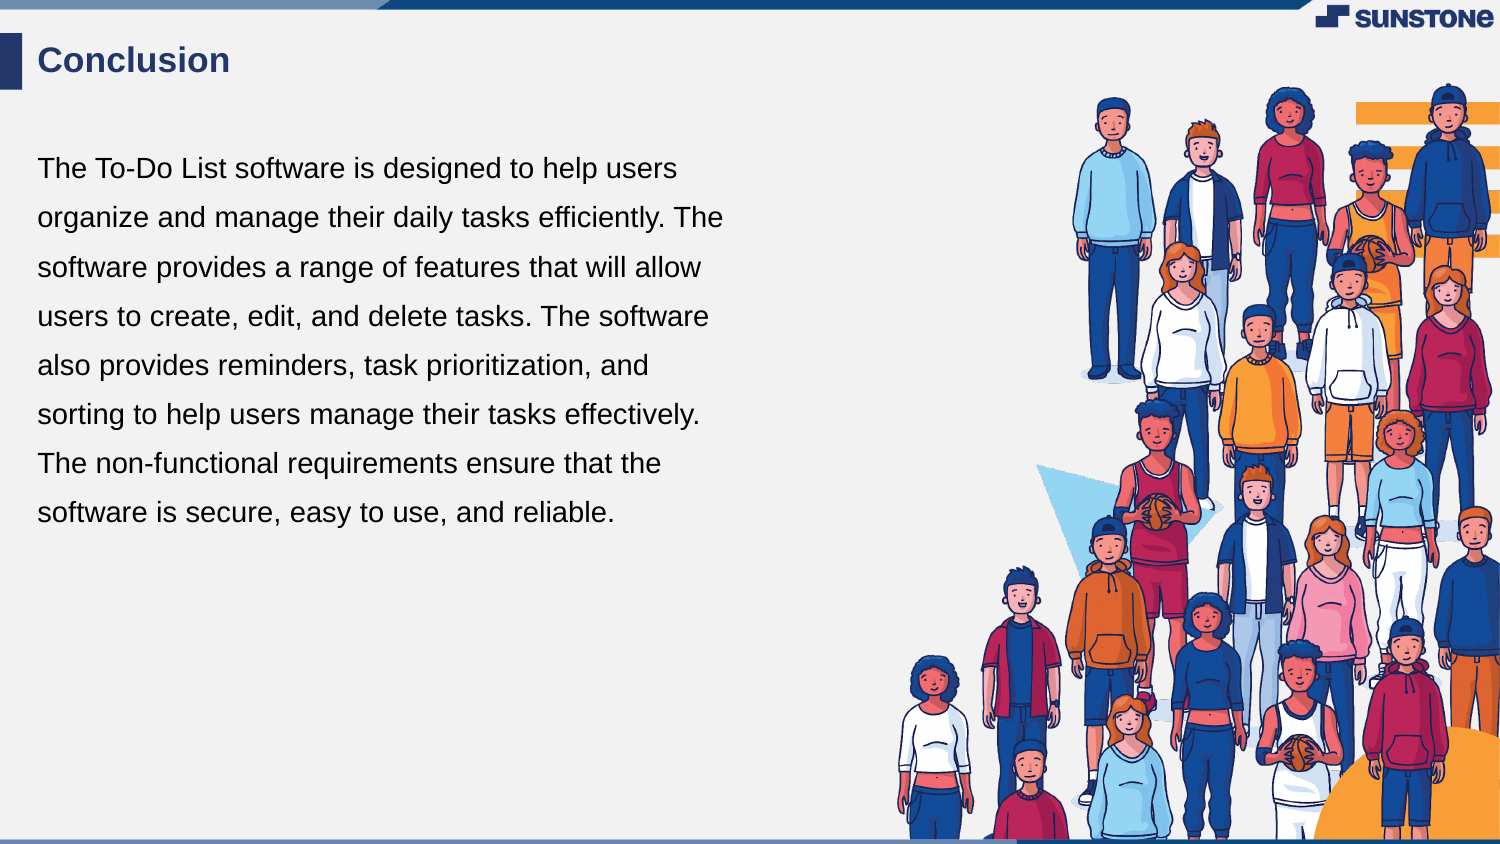

# Conclusion
The To-Do List software is designed to help users organize and manage their daily tasks efficiently. The software provides a range of features that will allow users to create, edit, and delete tasks. The software also provides reminders, task prioritization, and sorting to help users manage their tasks effectively. The non-functional requirements ensure that the software is secure, easy to use, and reliable.